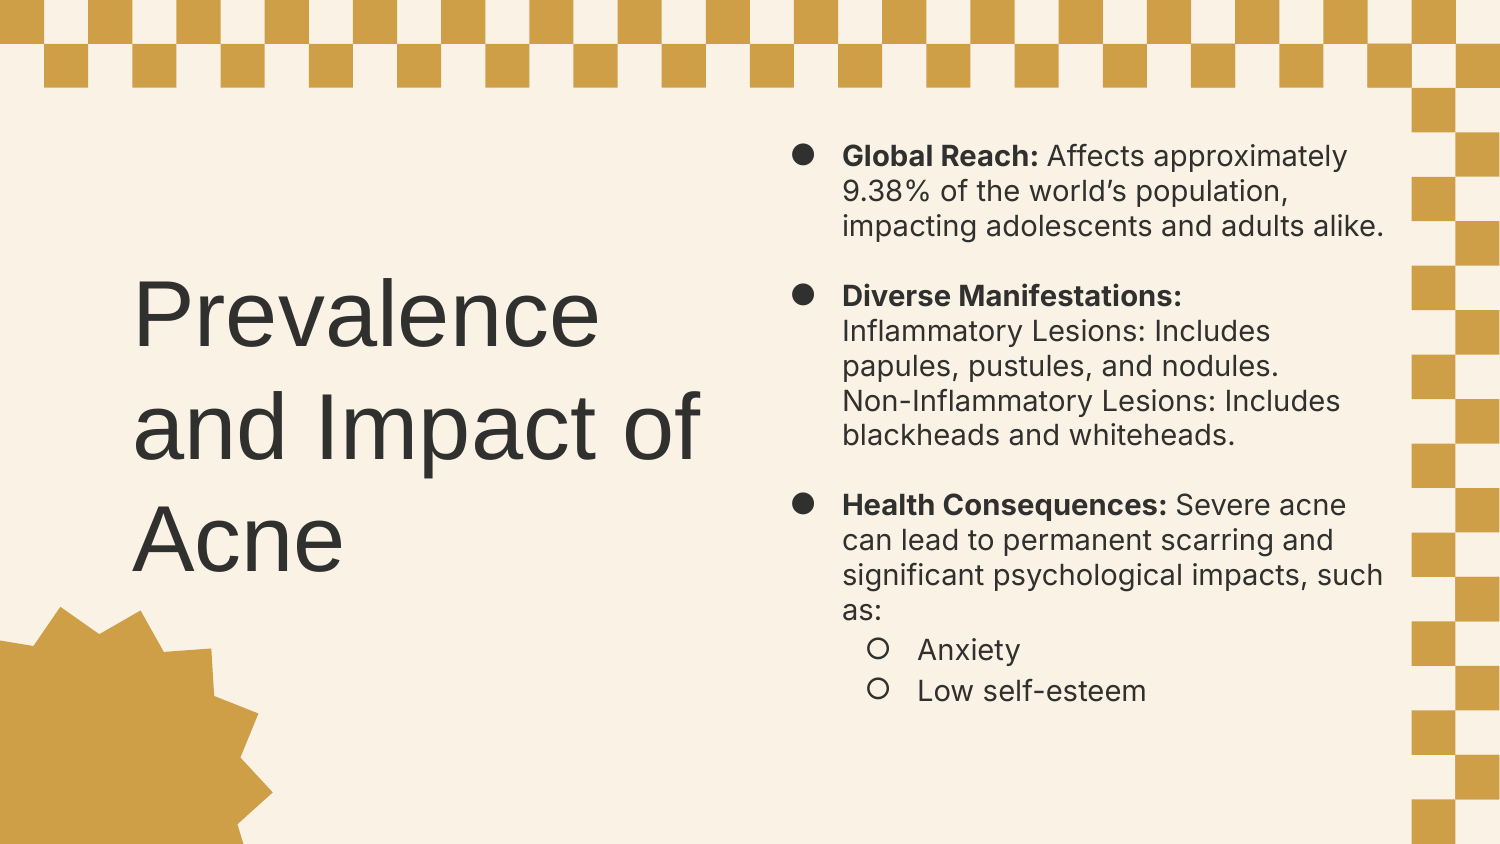

Global Reach: Affects approximately 9.38% of the world’s population, impacting adolescents and adults alike.

Diverse Manifestations:
Inflammatory Lesions: Includes papules, pustules, and nodules.
Non-Inflammatory Lesions: Includes blackheads and whiteheads.

Health Consequences: Severe acne can lead to permanent scarring and significant psychological impacts, such as:
Anxiety
Low self-esteem

# Prevalence and Impact of Acne